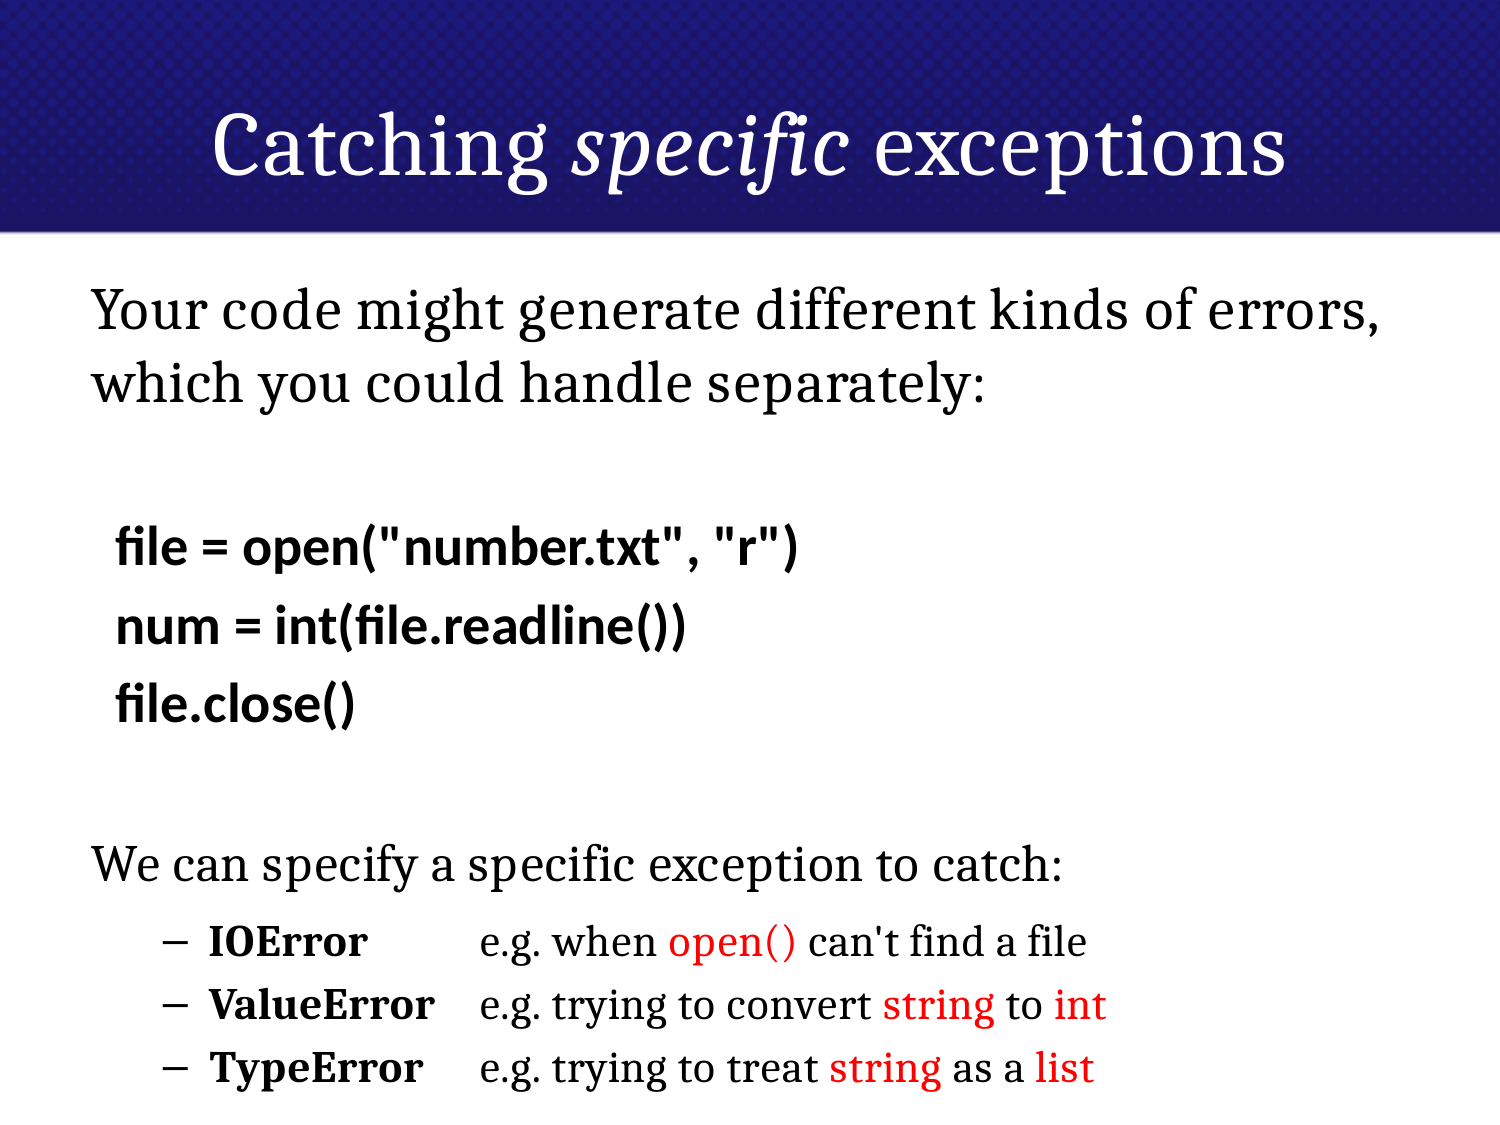

# Catching specific exceptions
Your code might generate different kinds of errors, which you could handle separately:

  file = open("number.txt", "r")
  num = int(file.readline())
  file.close()

We can specify a specific exception to catch:
IOError		e.g. when open() can't find a file
ValueError	e.g. trying to convert string to int
TypeError 		e.g. trying to treat string as a list